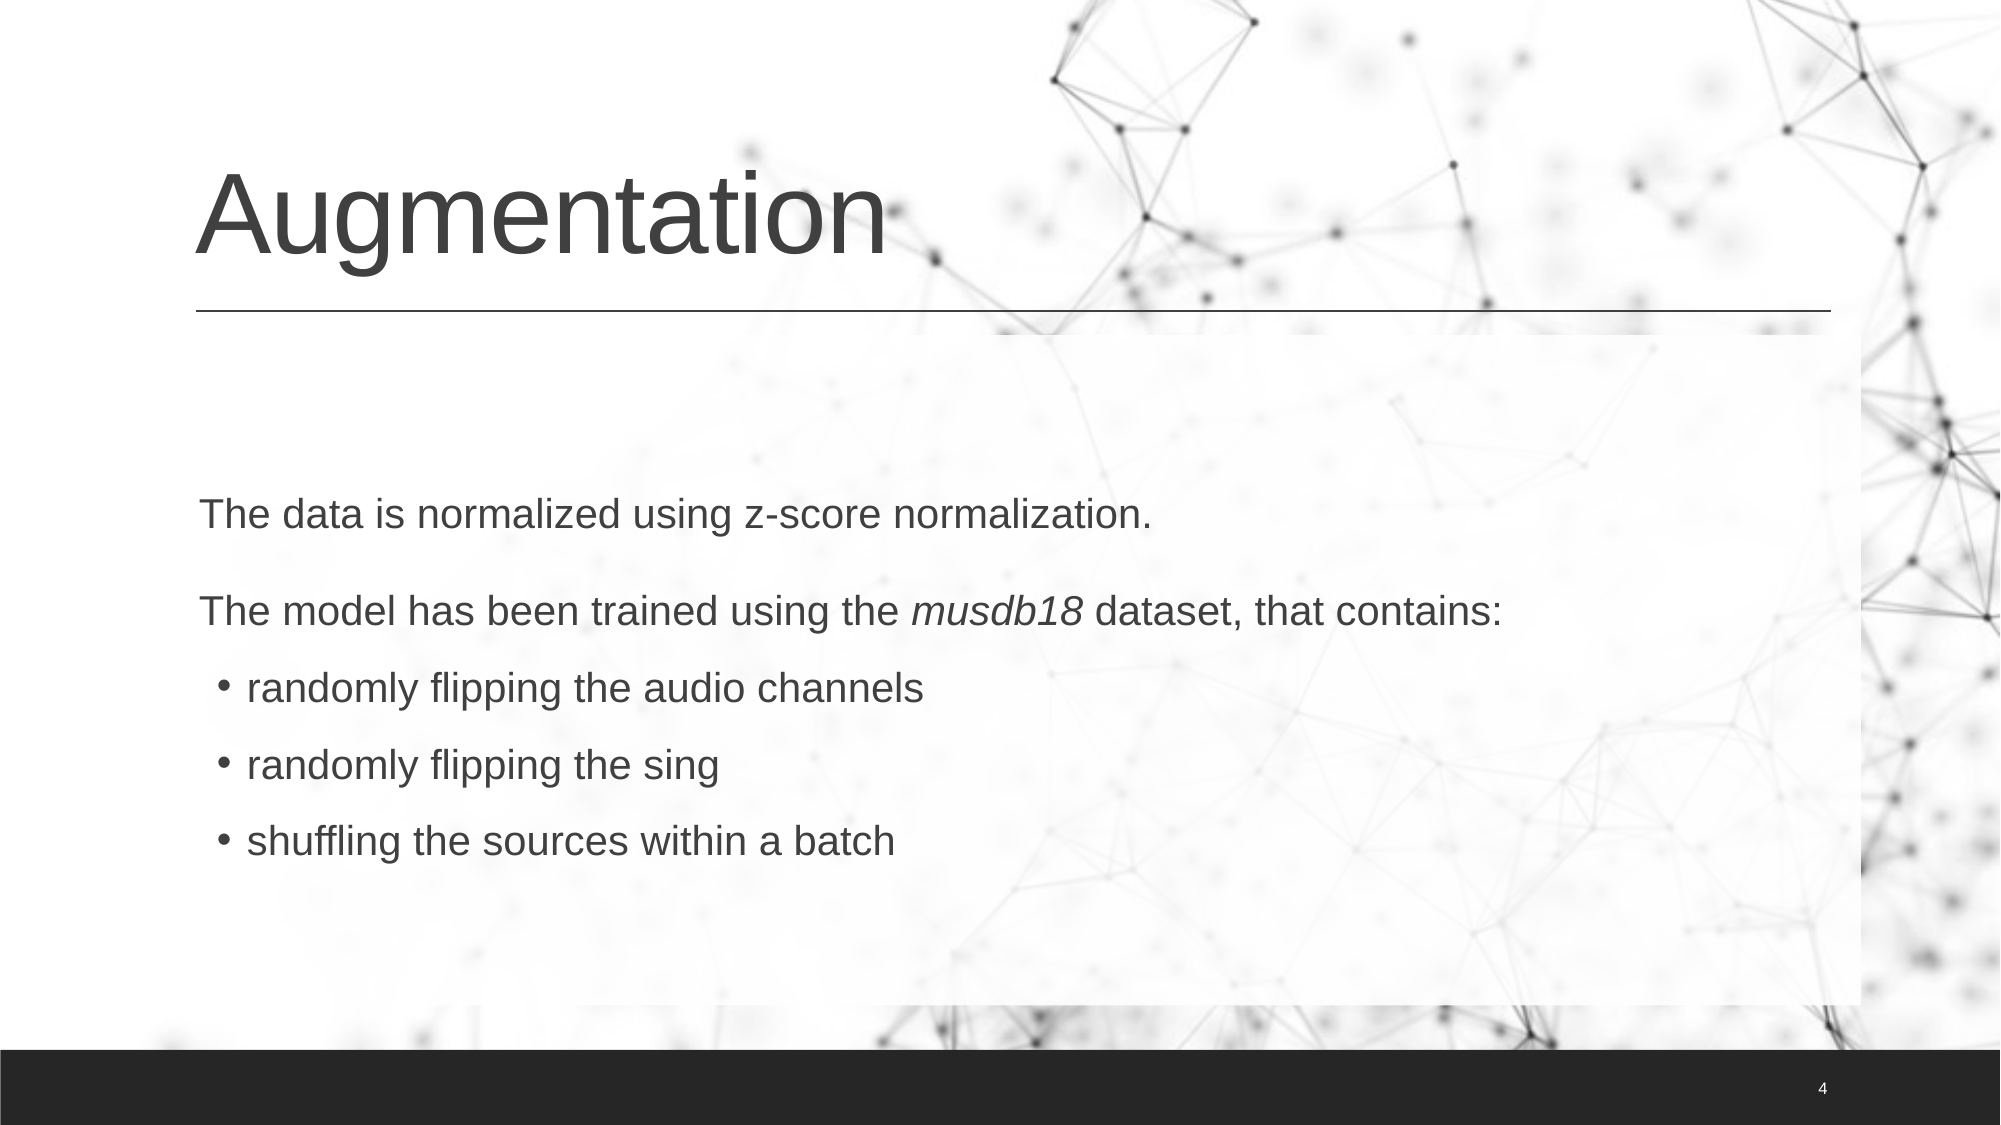

# Augmentation
The data is normalized using z-score normalization.
The model has been trained using the musdb18 dataset, that contains:
randomly flipping the audio channels
randomly flipping the sing
shuffling the sources within a batch
4